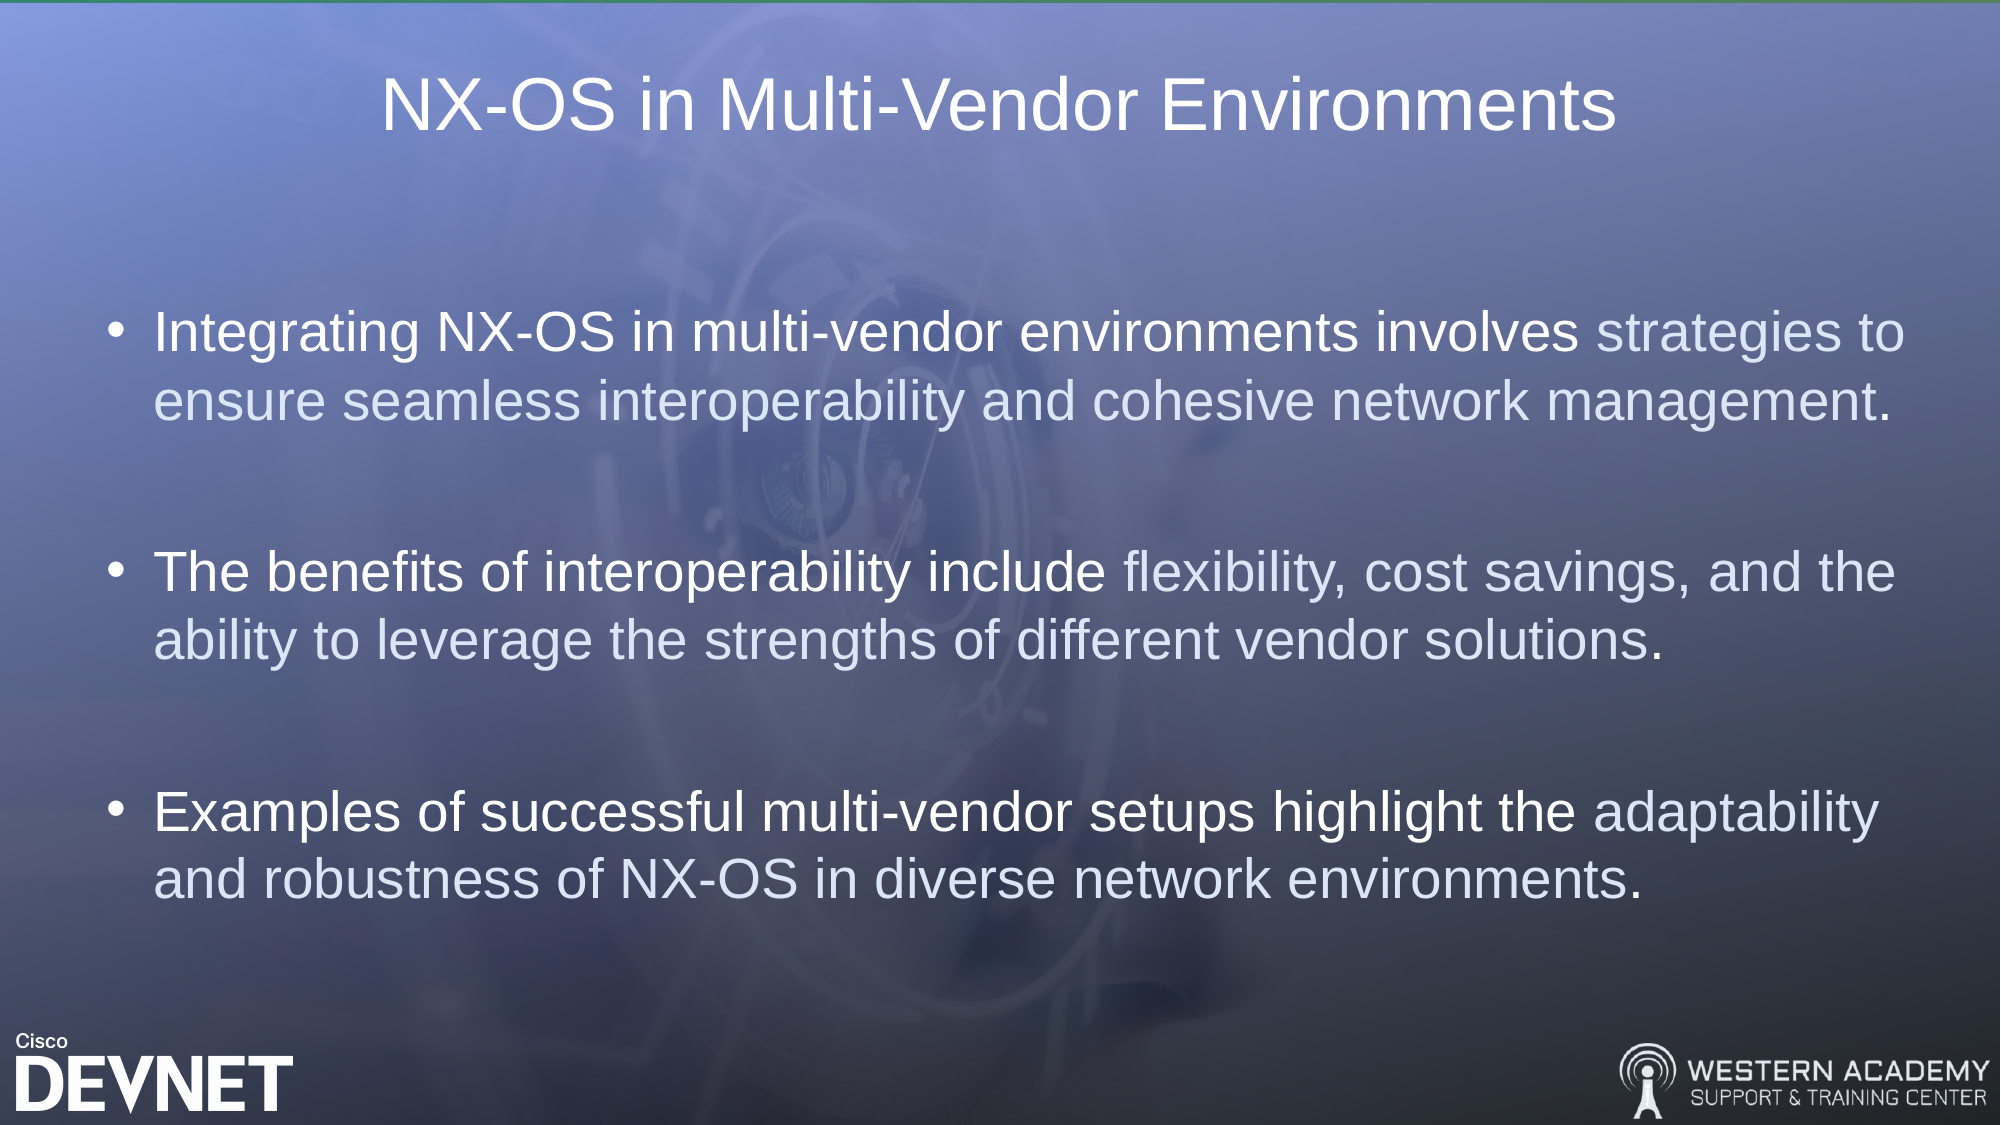

# NX-OS in Multi-Vendor Environments

Integrating NX-OS in multi-vendor environments involves strategies to ensure seamless interoperability and cohesive network management.

The benefits of interoperability include flexibility, cost savings, and the ability to leverage the strengths of different vendor solutions.

Examples of successful multi-vendor setups highlight the adaptability and robustness of NX-OS in diverse network environments.